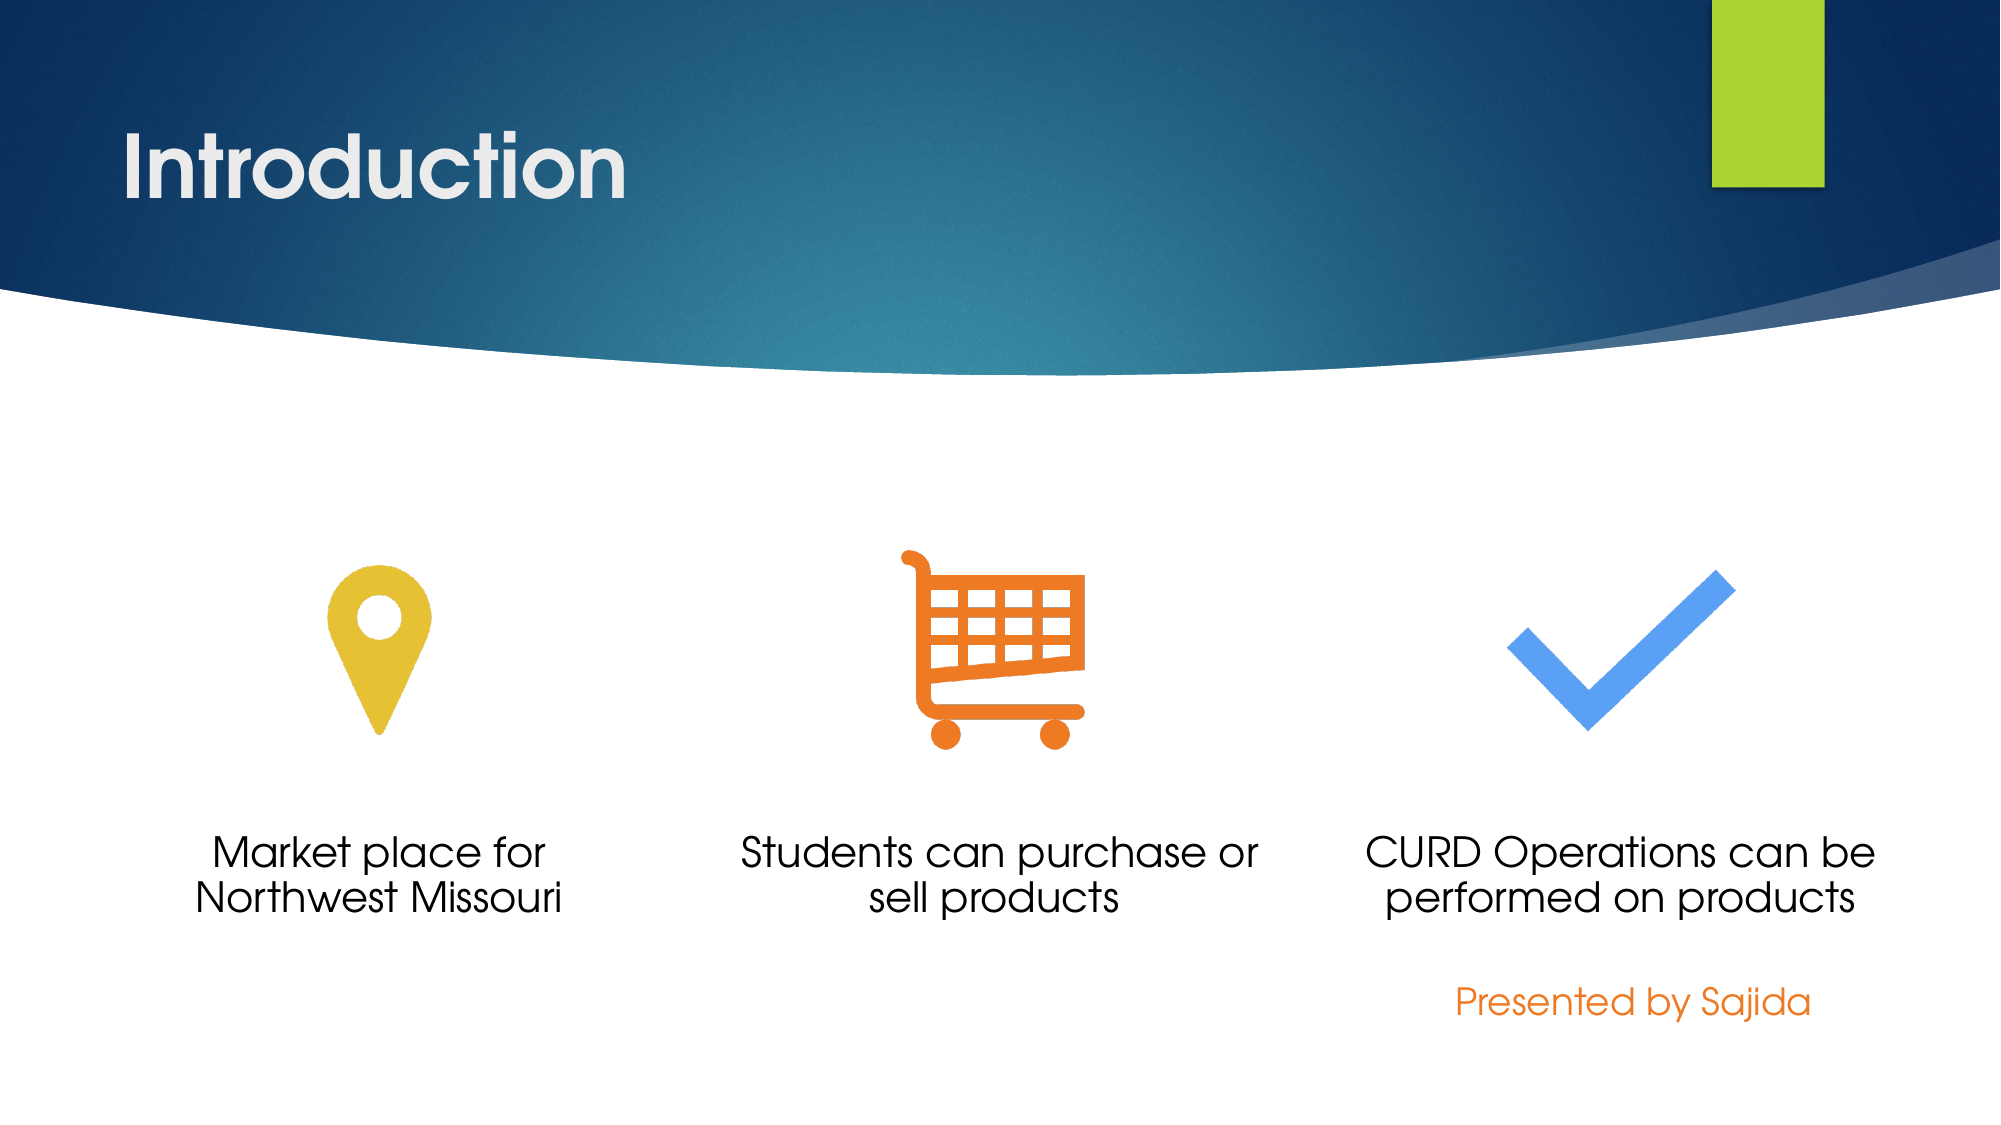

2
# Introduction

Market place for Northwest Missouri
Students can purchase or sell products
CURD Operations can be performed on products
Presented by Sajida